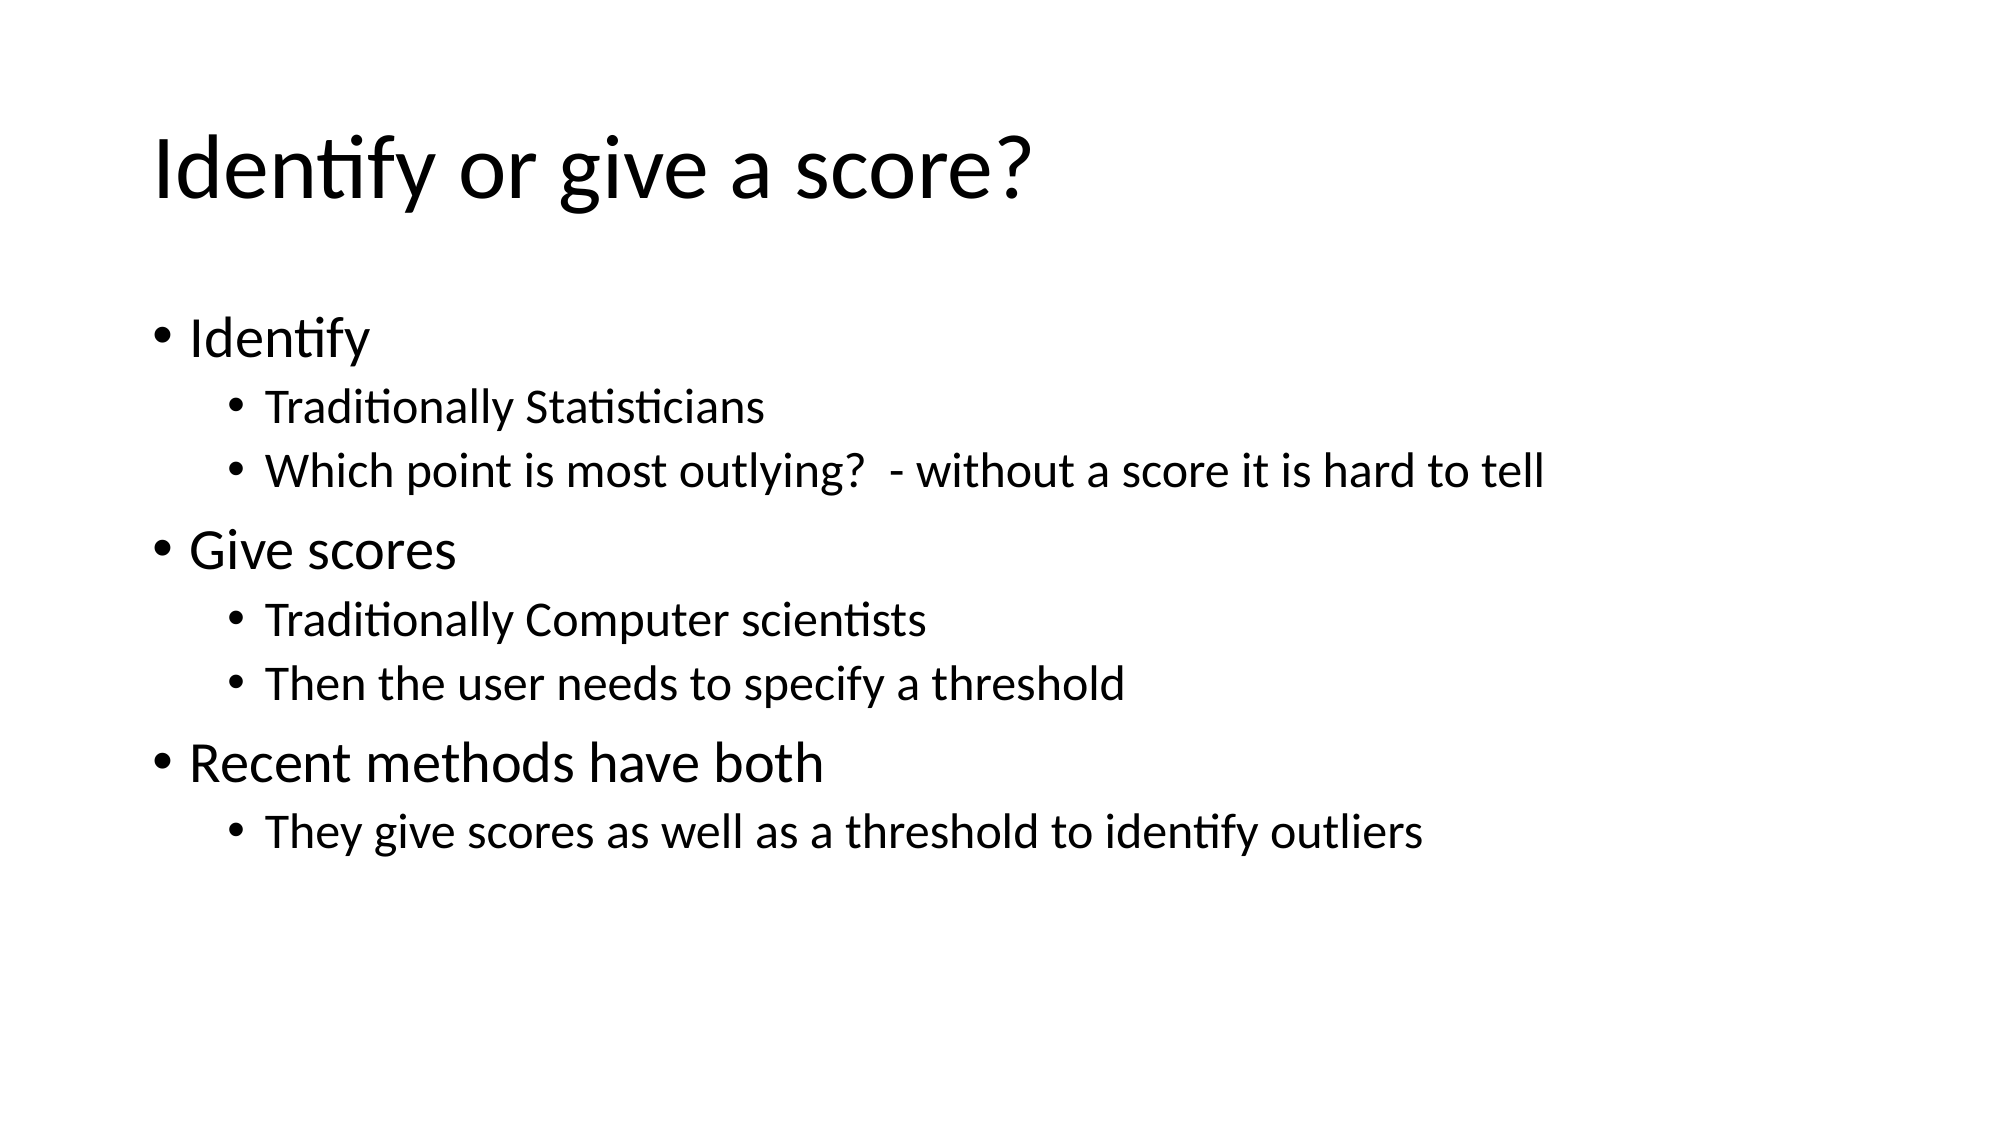

# Identify or give a score?
Identify
Traditionally Statisticians
Which point is most outlying?  - without a score it is hard to tell
Give scores
Traditionally Computer scientists
Then the user needs to specify a threshold
Recent methods have both
They give scores as well as a threshold to identify outliers